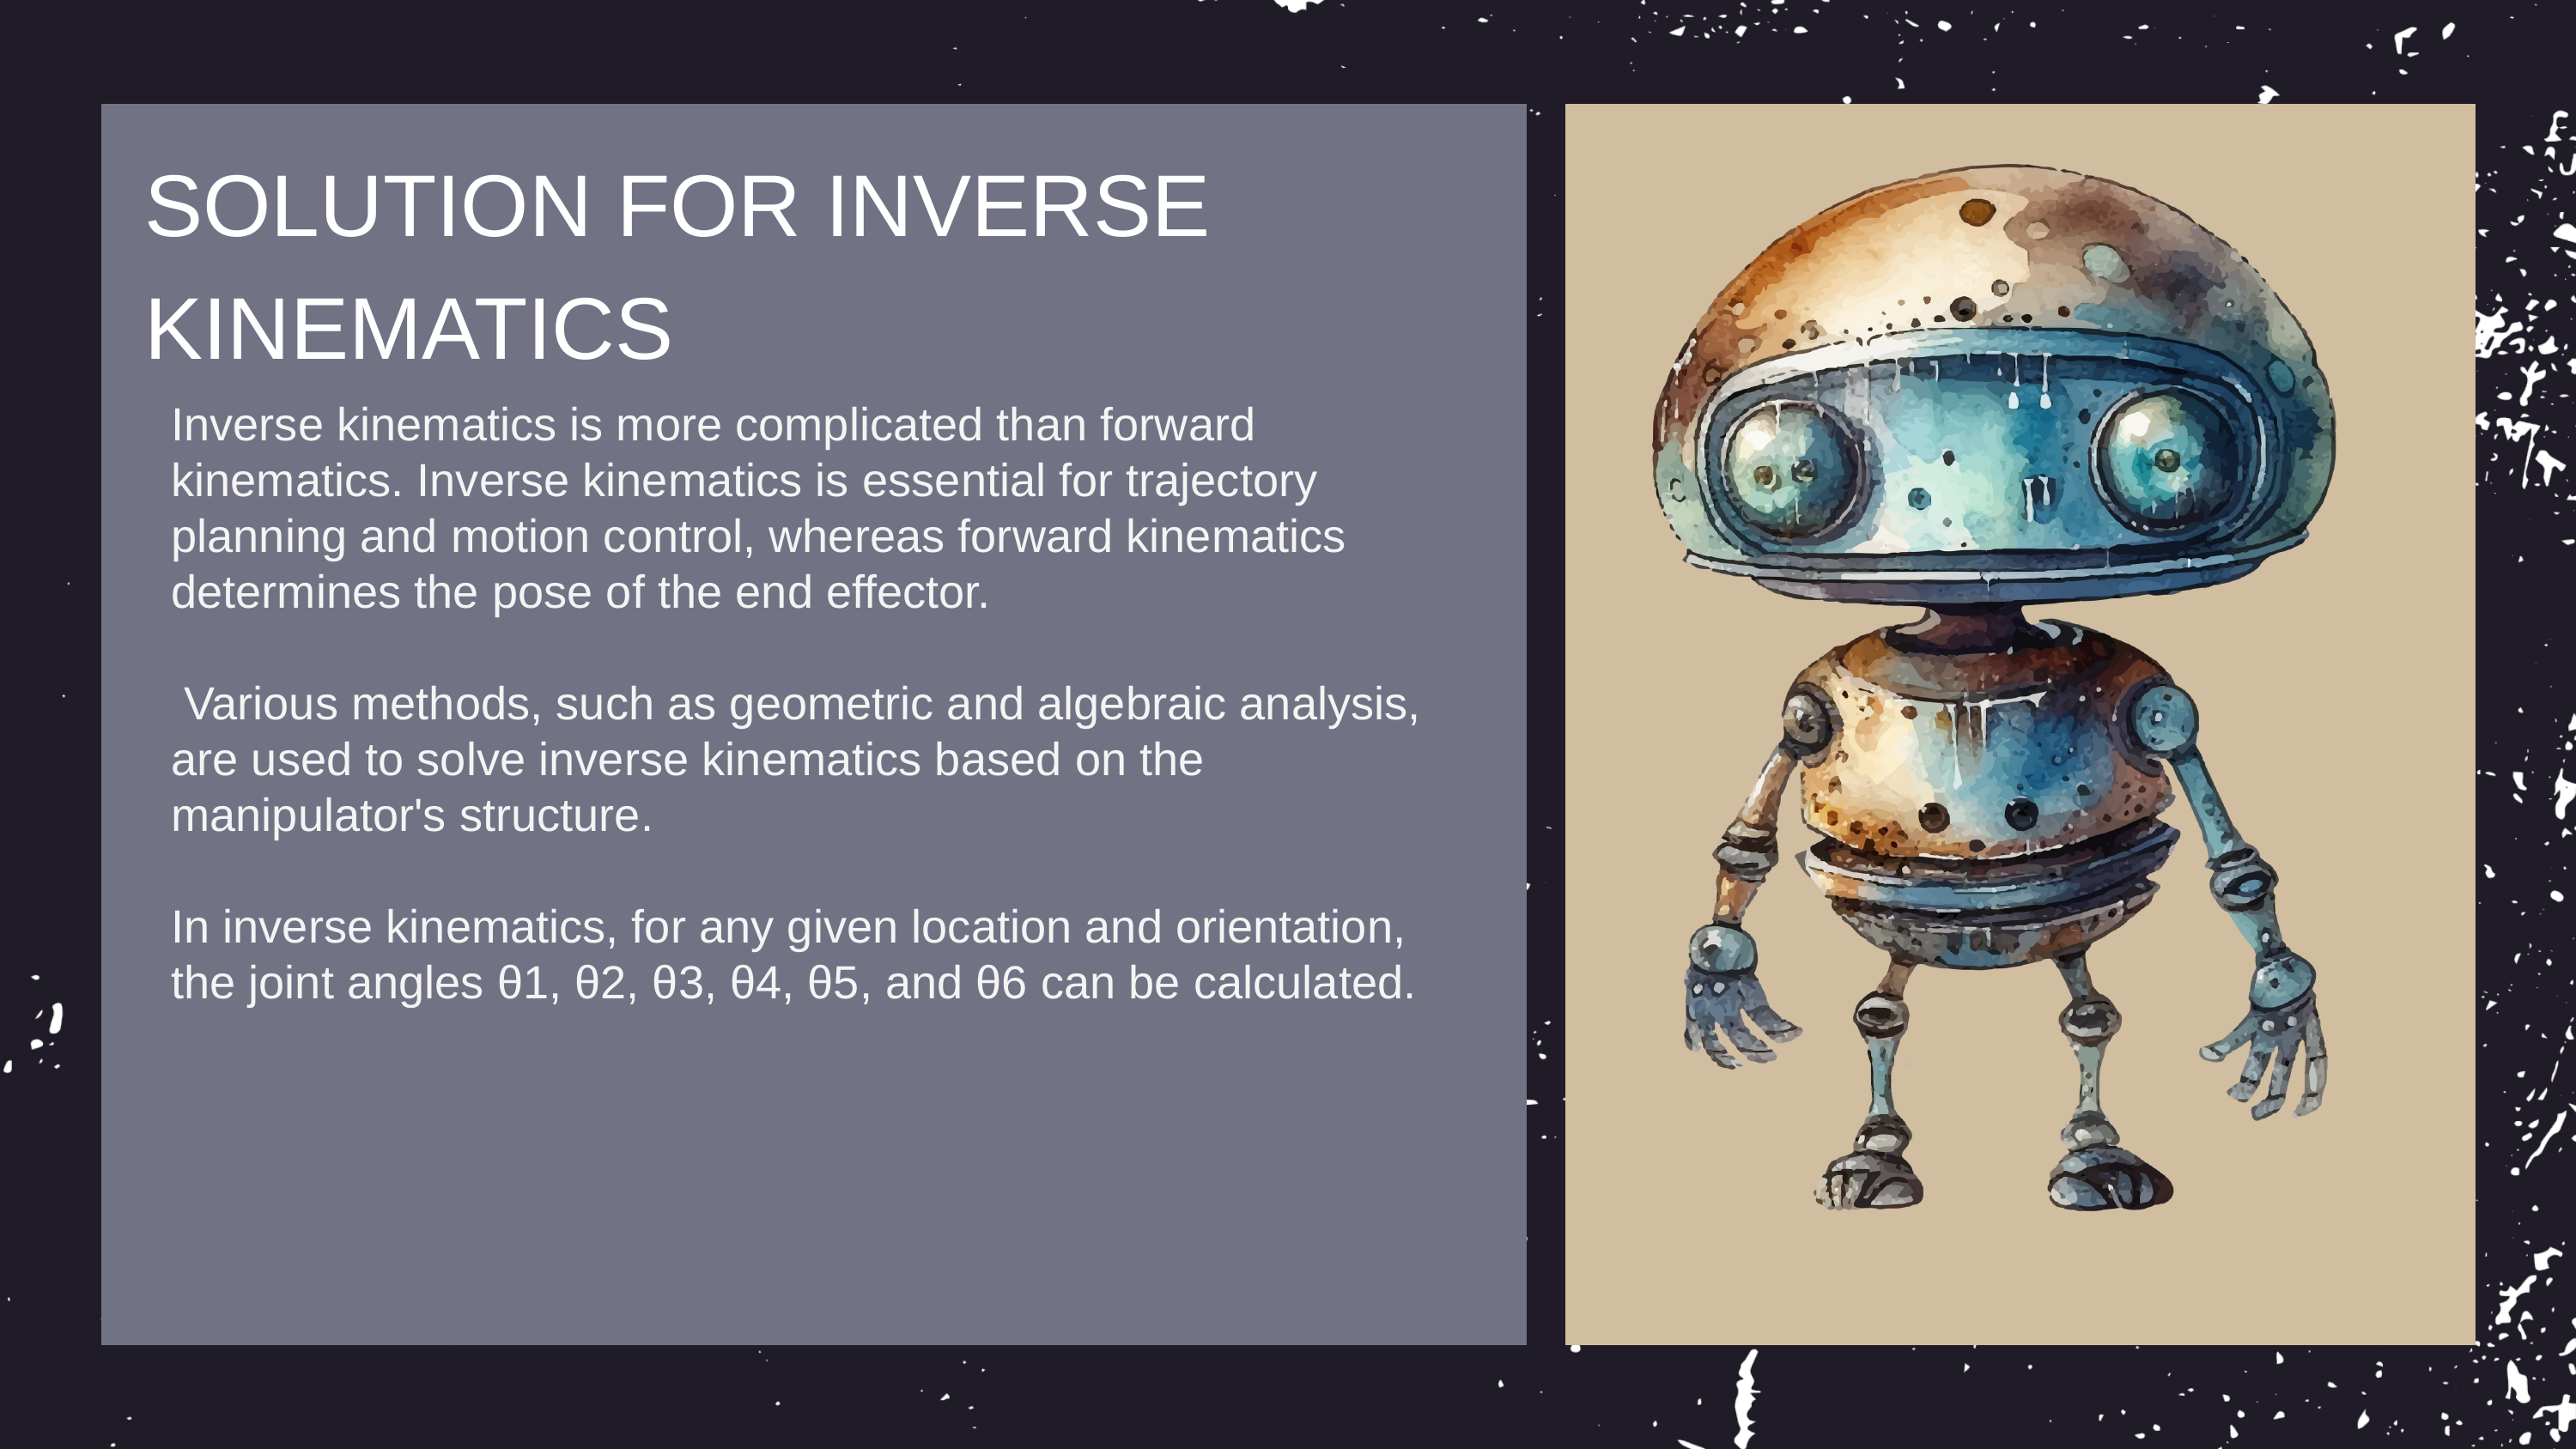

SOLUTION FOR INVERSE KINEMATICS

Inverse kinematics is more complicated than forward kinematics. Inverse kinematics is essential for trajectory planning and motion control, whereas forward kinematics determines the pose of the end effector.

 Various methods, such as geometric and algebraic analysis, are used to solve inverse kinematics based on the manipulator's structure.

In inverse kinematics, for any given location and orientation, the joint angles θ1, θ2, θ3, θ4, θ5, and θ6 can be calculated.